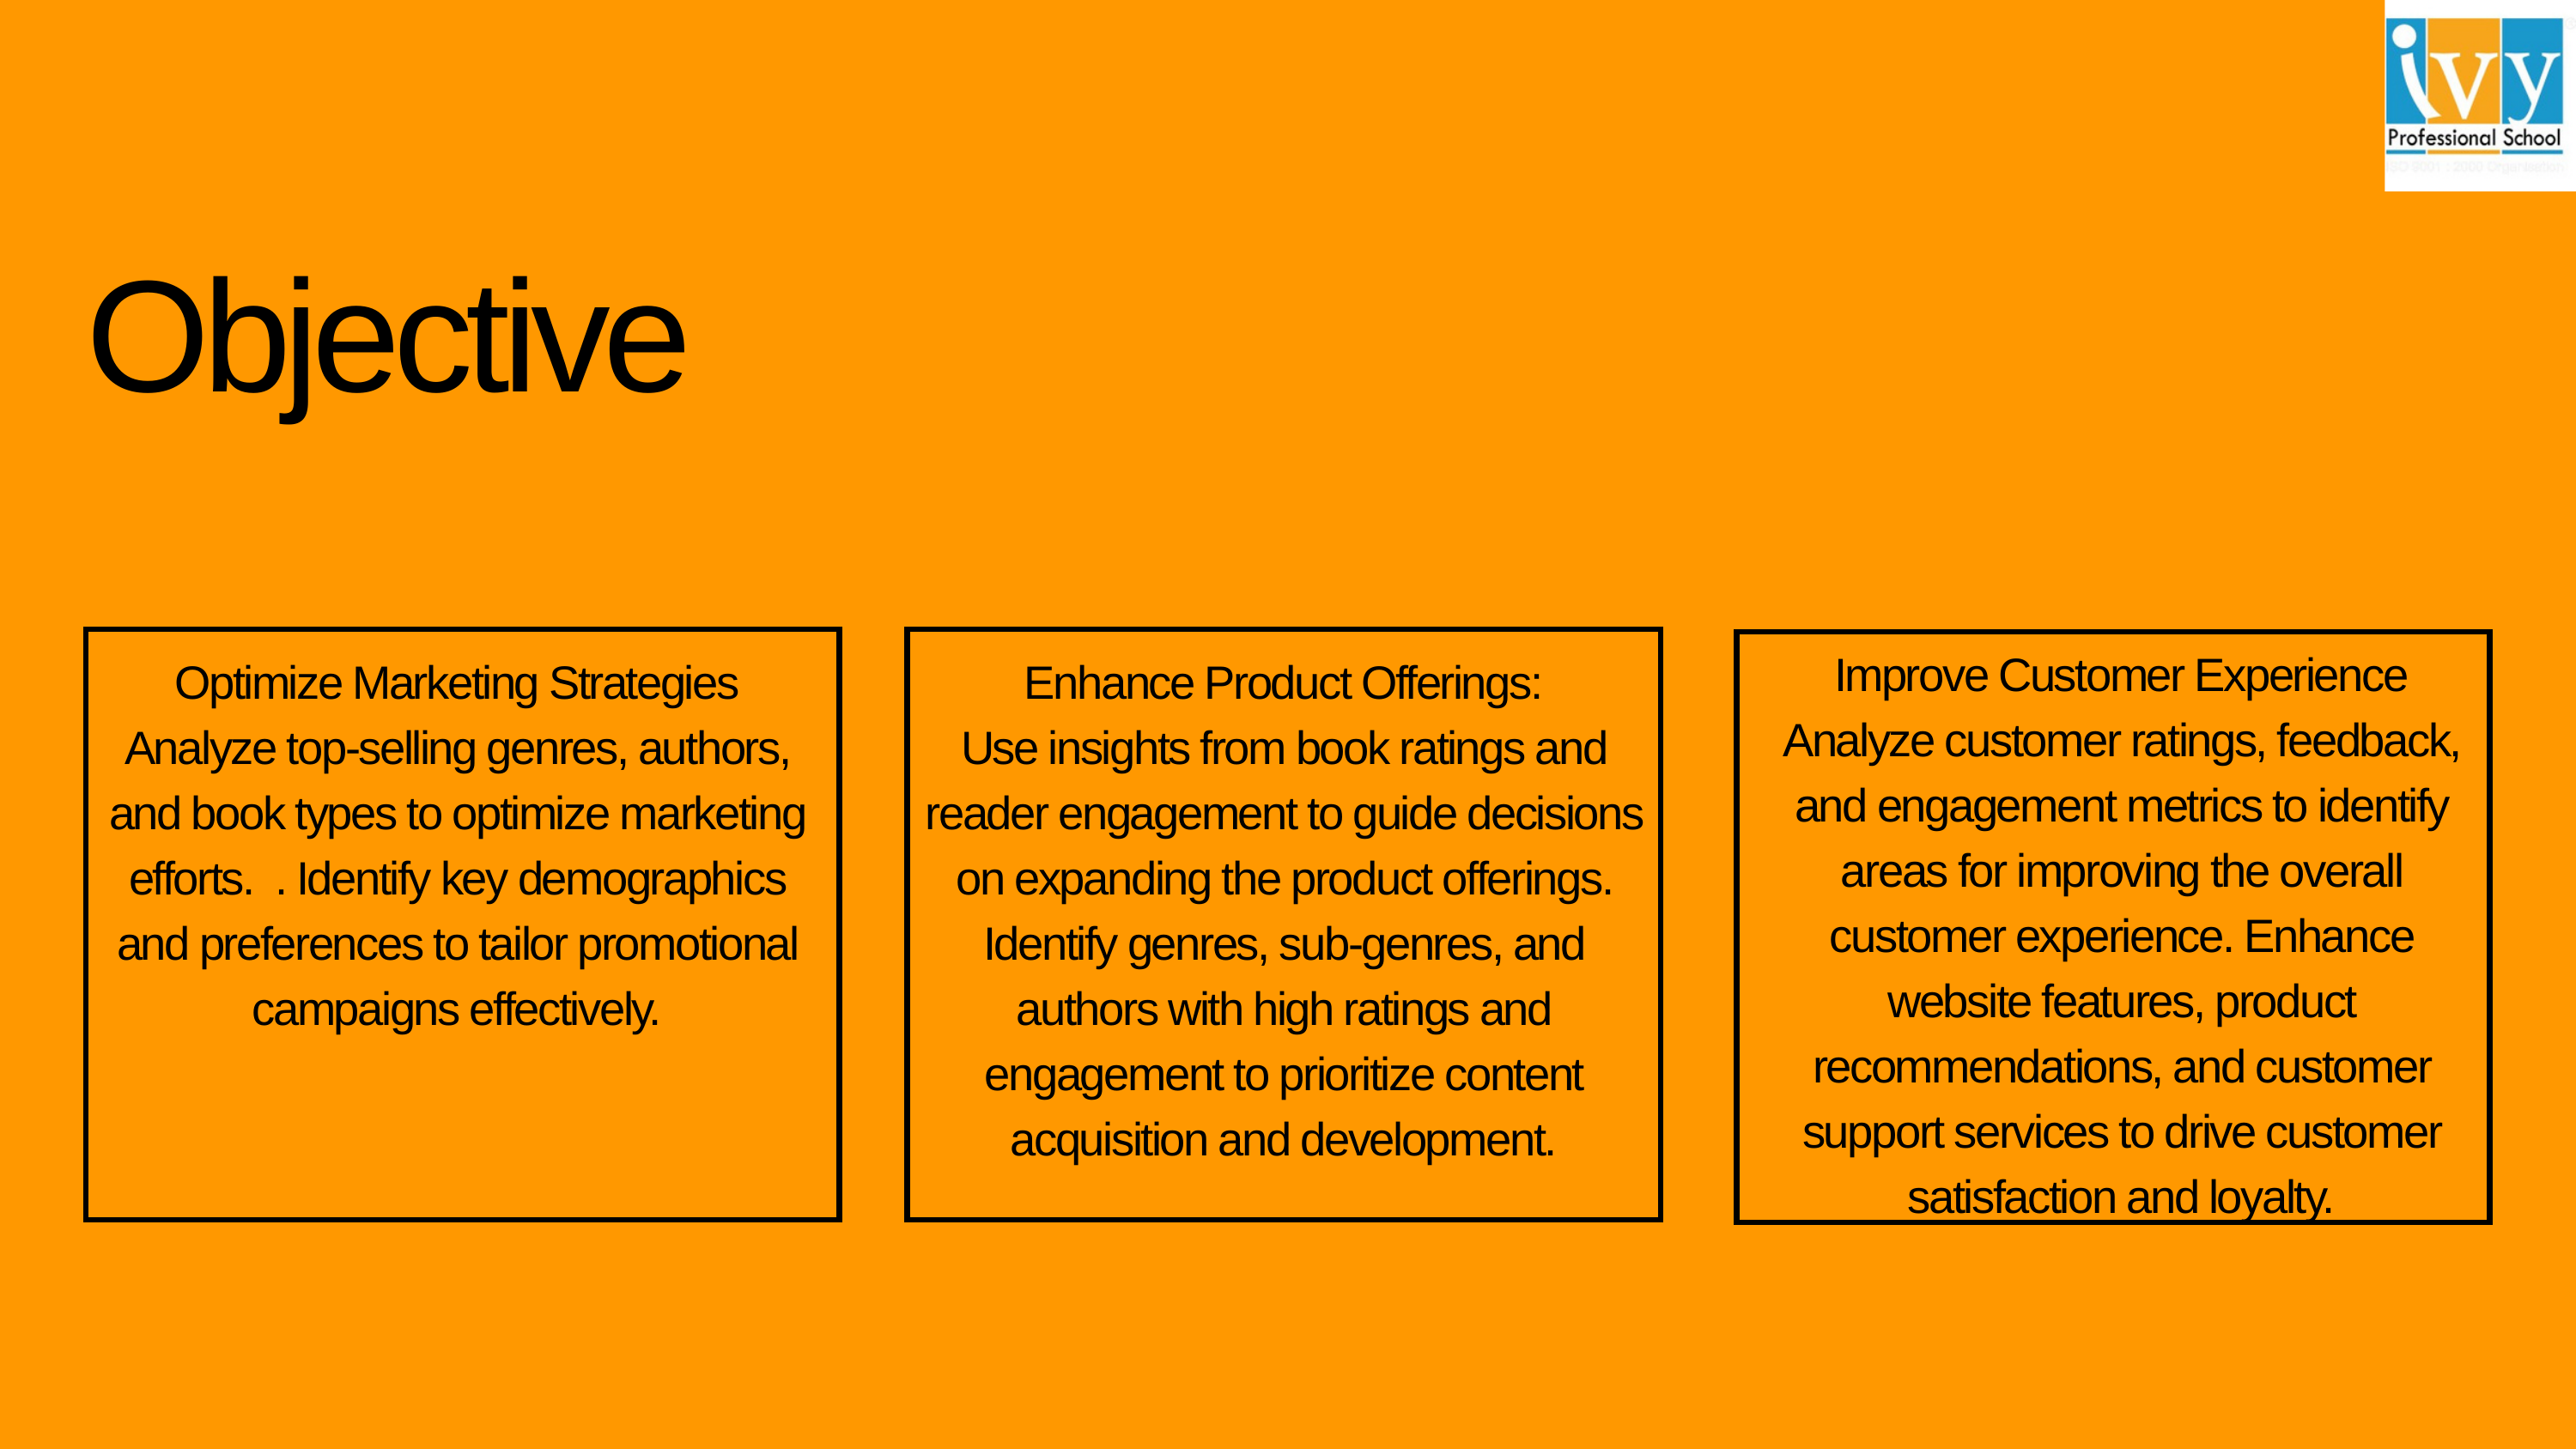

Objective

Improve Customer Experience
Analyze customer ratings, feedback, and engagement metrics to identify areas for improving the overall customer experience. Enhance website features, product recommendations, and customer support services to drive customer satisfaction and loyalty.
Optimize Marketing Strategies
Analyze top-selling genres, authors, and book types to optimize marketing efforts.  . Identify key demographics and preferences to tailor promotional campaigns effectively.

Enhance Product Offerings:
Use insights from book ratings and reader engagement to guide decisions on expanding the product offerings. Identify genres, sub-genres, and authors with high ratings and engagement to prioritize content acquisition and development.